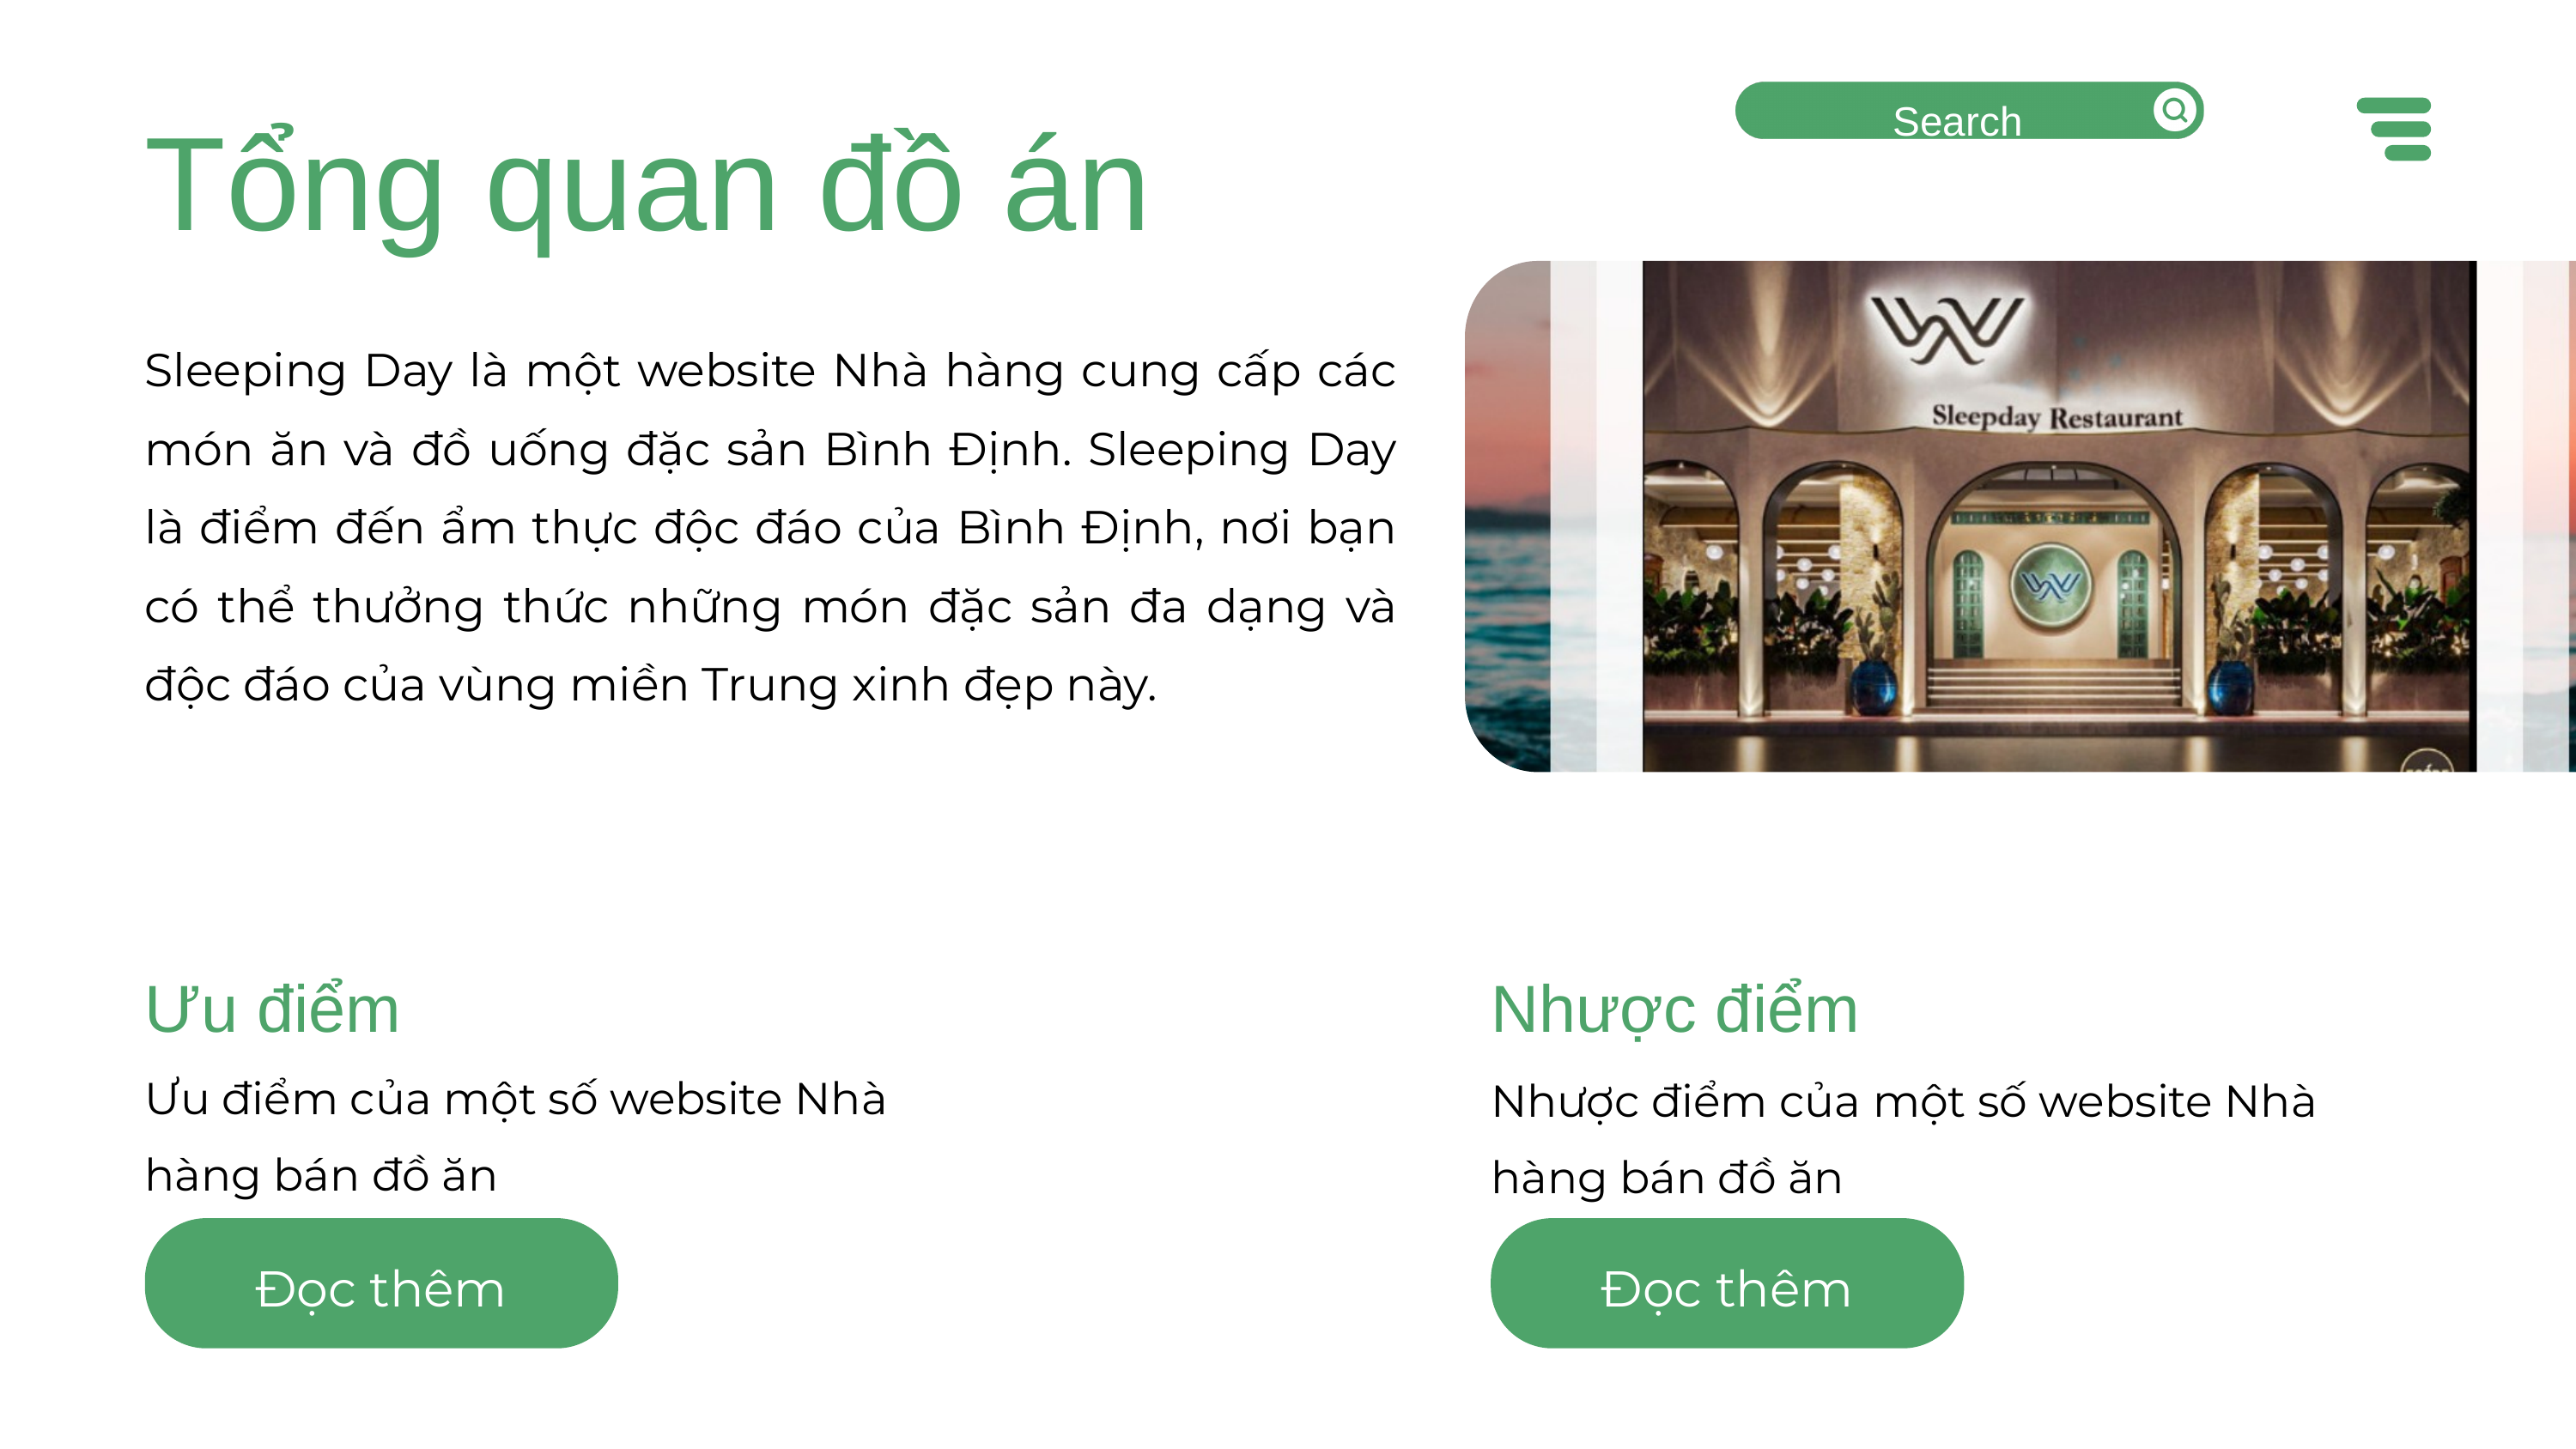

Search Presentation

Tổng quan đồ án

Sleeping Day là một website Nhà hàng cung cấp các món ăn và đồ uống đặc sản Bình Định. Sleeping Day là điểm đến ẩm thực độc đáo của Bình Định, nơi bạn có thể thưởng thức những món đặc sản đa dạng và độc đáo của vùng miền Trung xinh đẹp này.
Ưu điểm
Nhược điểm
Ưu điểm của một số website Nhà hàng bán đồ ăn
Nhược điểm của một số website Nhà hàng bán đồ ăn

Đọc thêm
Đọc thêm